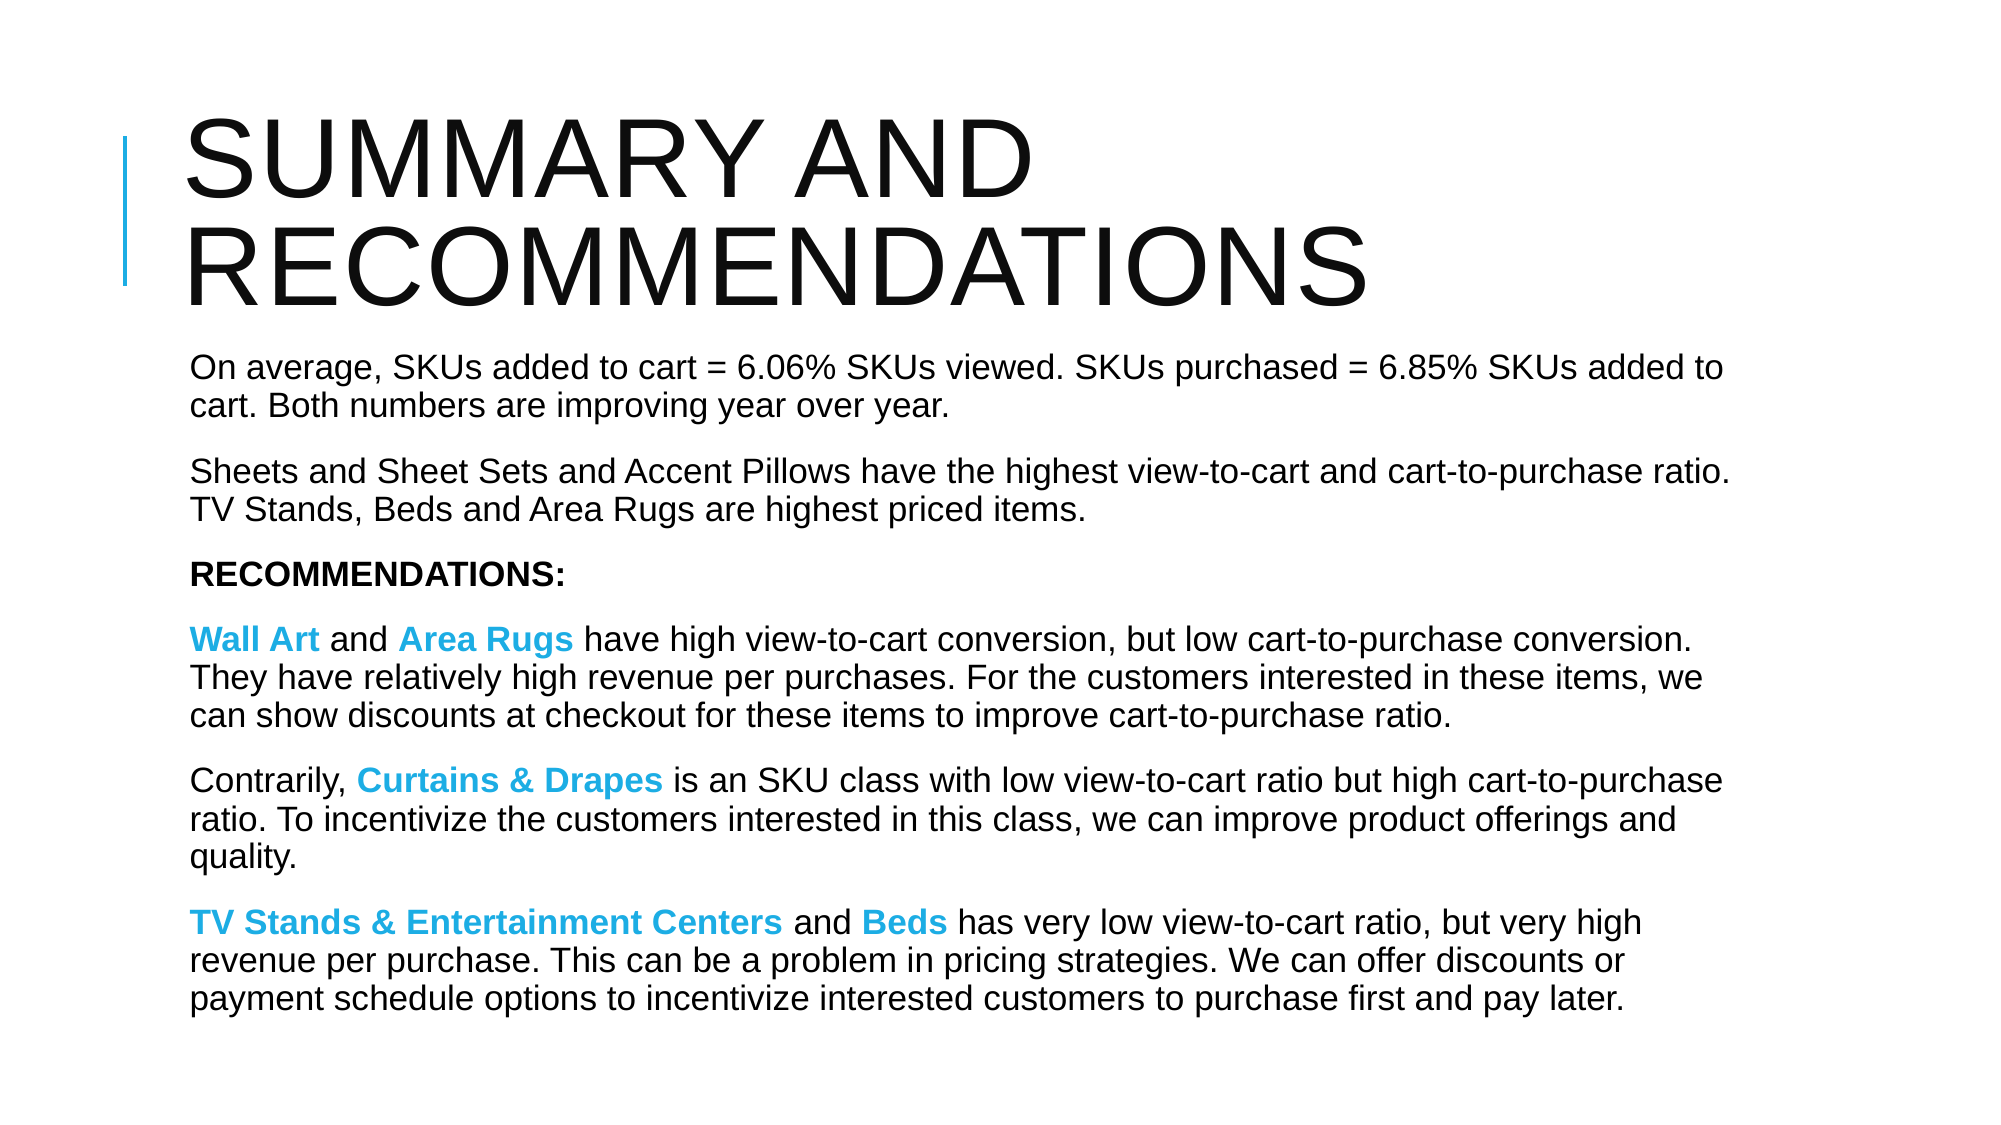

# SUMMARY AND RECOMMENDATIONS
On average, SKUs added to cart = 6.06% SKUs viewed. SKUs purchased = 6.85% SKUs added to cart. Both numbers are improving year over year.
Sheets and Sheet Sets and Accent Pillows have the highest view-to-cart and cart-to-purchase ratio. TV Stands, Beds and Area Rugs are highest priced items.
RECOMMENDATIONS:
Wall Art and Area Rugs have high view-to-cart conversion, but low cart-to-purchase conversion. They have relatively high revenue per purchases. For the customers interested in these items, we can show discounts at checkout for these items to improve cart-to-purchase ratio.
Contrarily, Curtains & Drapes is an SKU class with low view-to-cart ratio but high cart-to-purchase ratio. To incentivize the customers interested in this class, we can improve product offerings and quality.
TV Stands & Entertainment Centers and Beds has very low view-to-cart ratio, but very high revenue per purchase. This can be a problem in pricing strategies. We can offer discounts or payment schedule options to incentivize interested customers to purchase first and pay later.